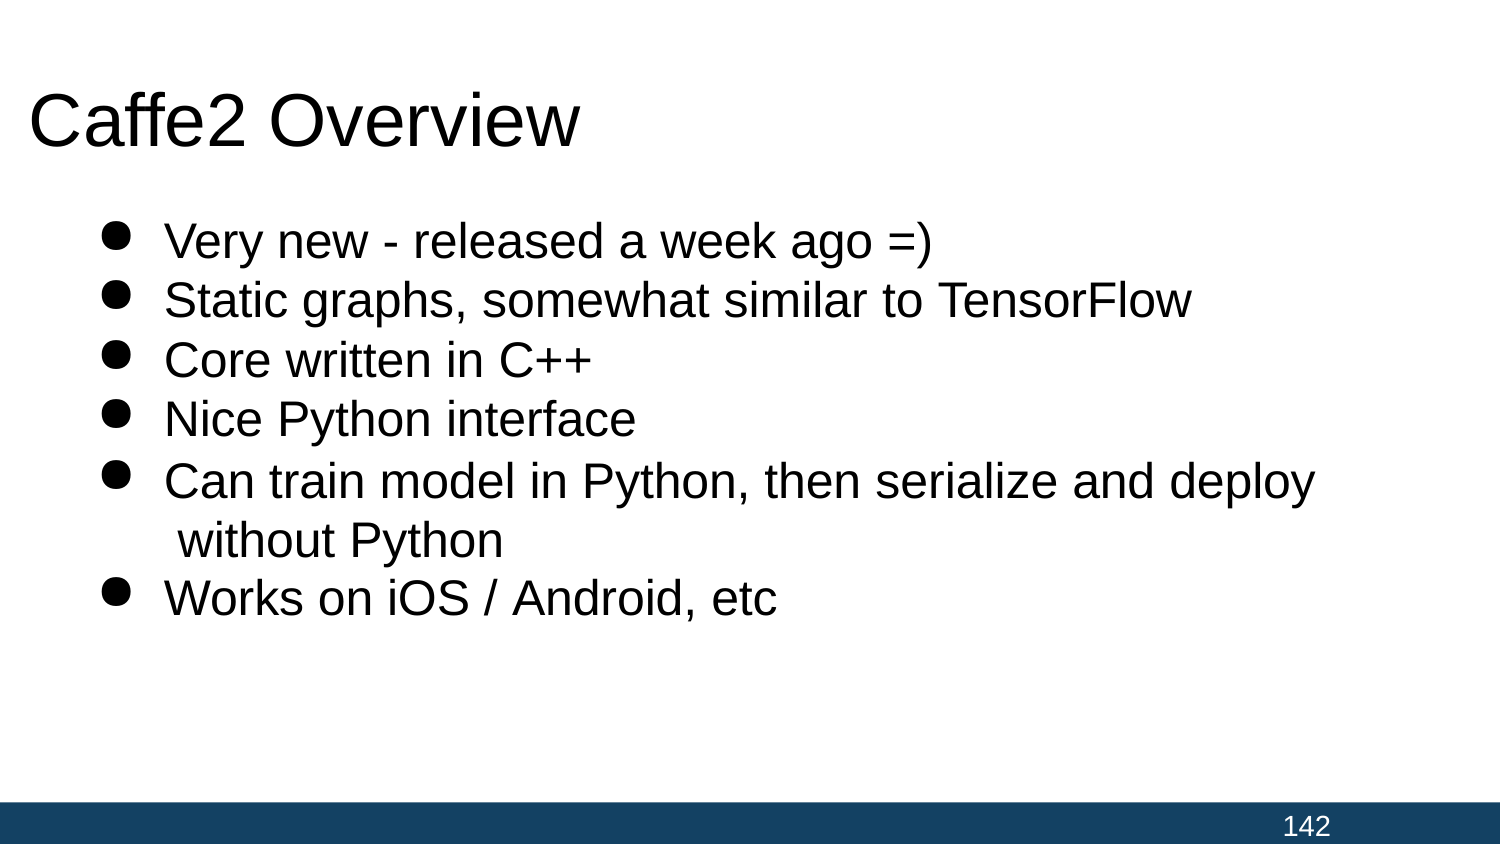

# Caffe2 Overview
Very new - released a week ago =)
Static graphs, somewhat similar to TensorFlow
Core written in C++
Nice Python interface
Can train model in Python, then serialize and deploy  without Python
Works on iOS / Android, etc